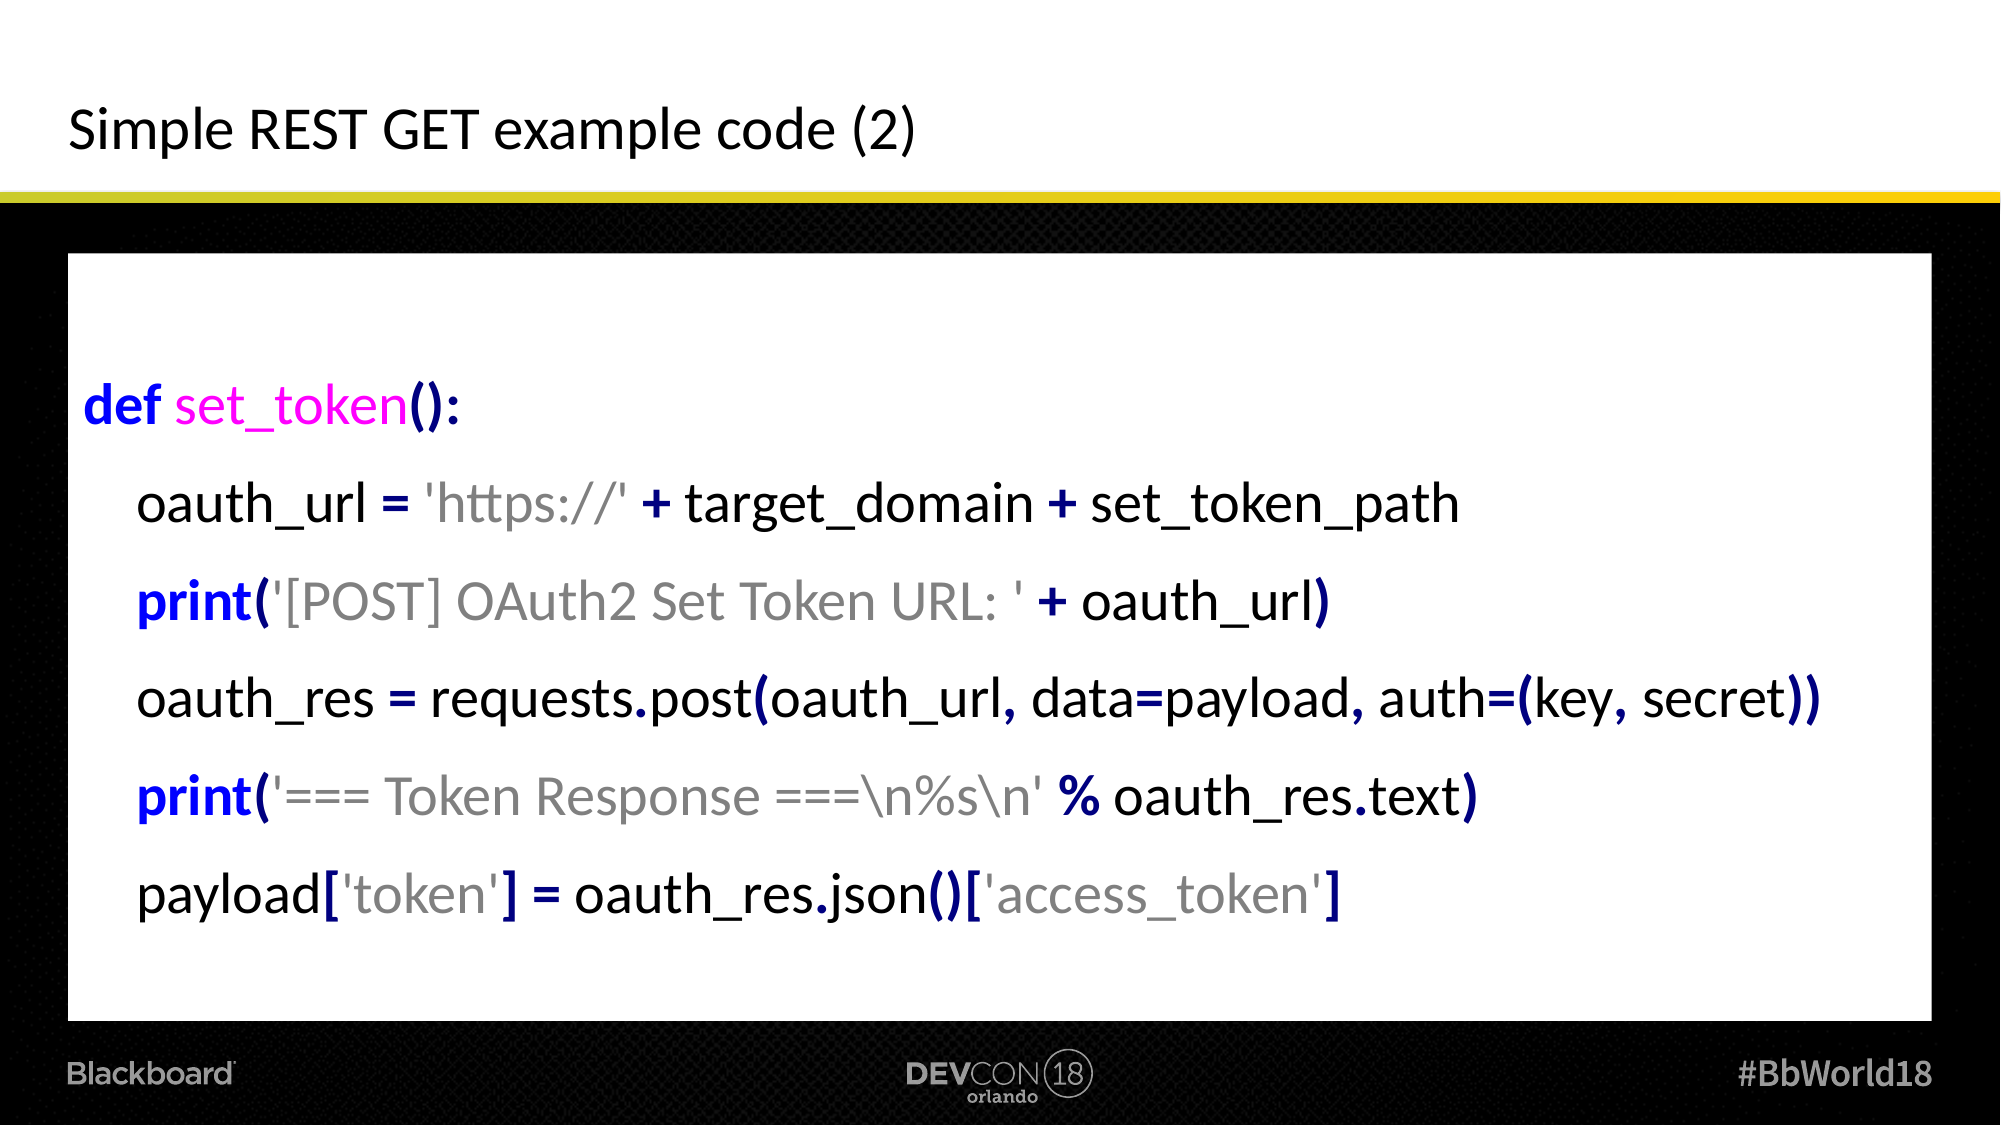

# Simple REST GET example code (2)

def set_token():
    oauth_url = 'https://' + target_domain + set_token_path
    print('[POST] OAuth2 Set Token URL: ' + oauth_url)
    oauth_res = requests.post(oauth_url, data=payload, auth=(key, secret))
    print('=== Token Response ===\n%s\n' % oauth_res.text)
    payload['token'] = oauth_res.json()['access_token']